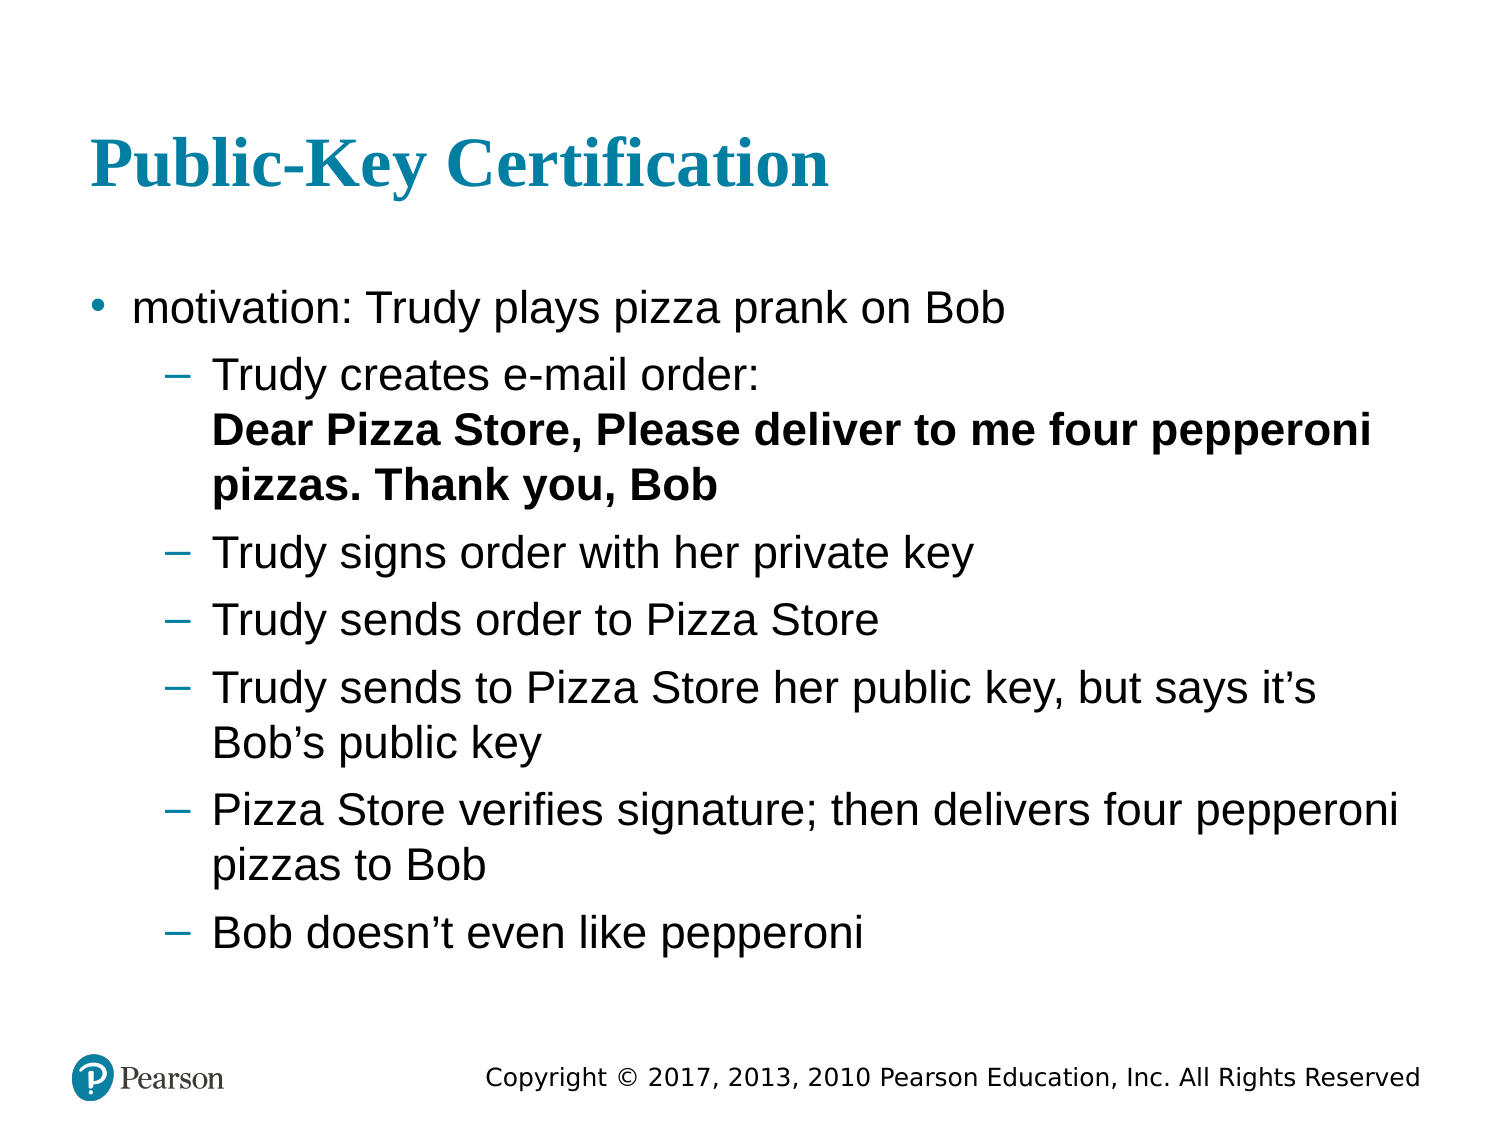

# Public-Key Certification
motivation: Trudy plays pizza prank on Bob
Trudy creates e-mail order:
Dear Pizza Store, Please deliver to me four pepperoni pizzas. Thank you, Bob
Trudy signs order with her private key
Trudy sends order to Pizza Store
Trudy sends to Pizza Store her public key, but says it’s Bob’s public key
Pizza Store verifies signature; then delivers four pepperoni pizzas to Bob
Bob doesn’t even like pepperoni